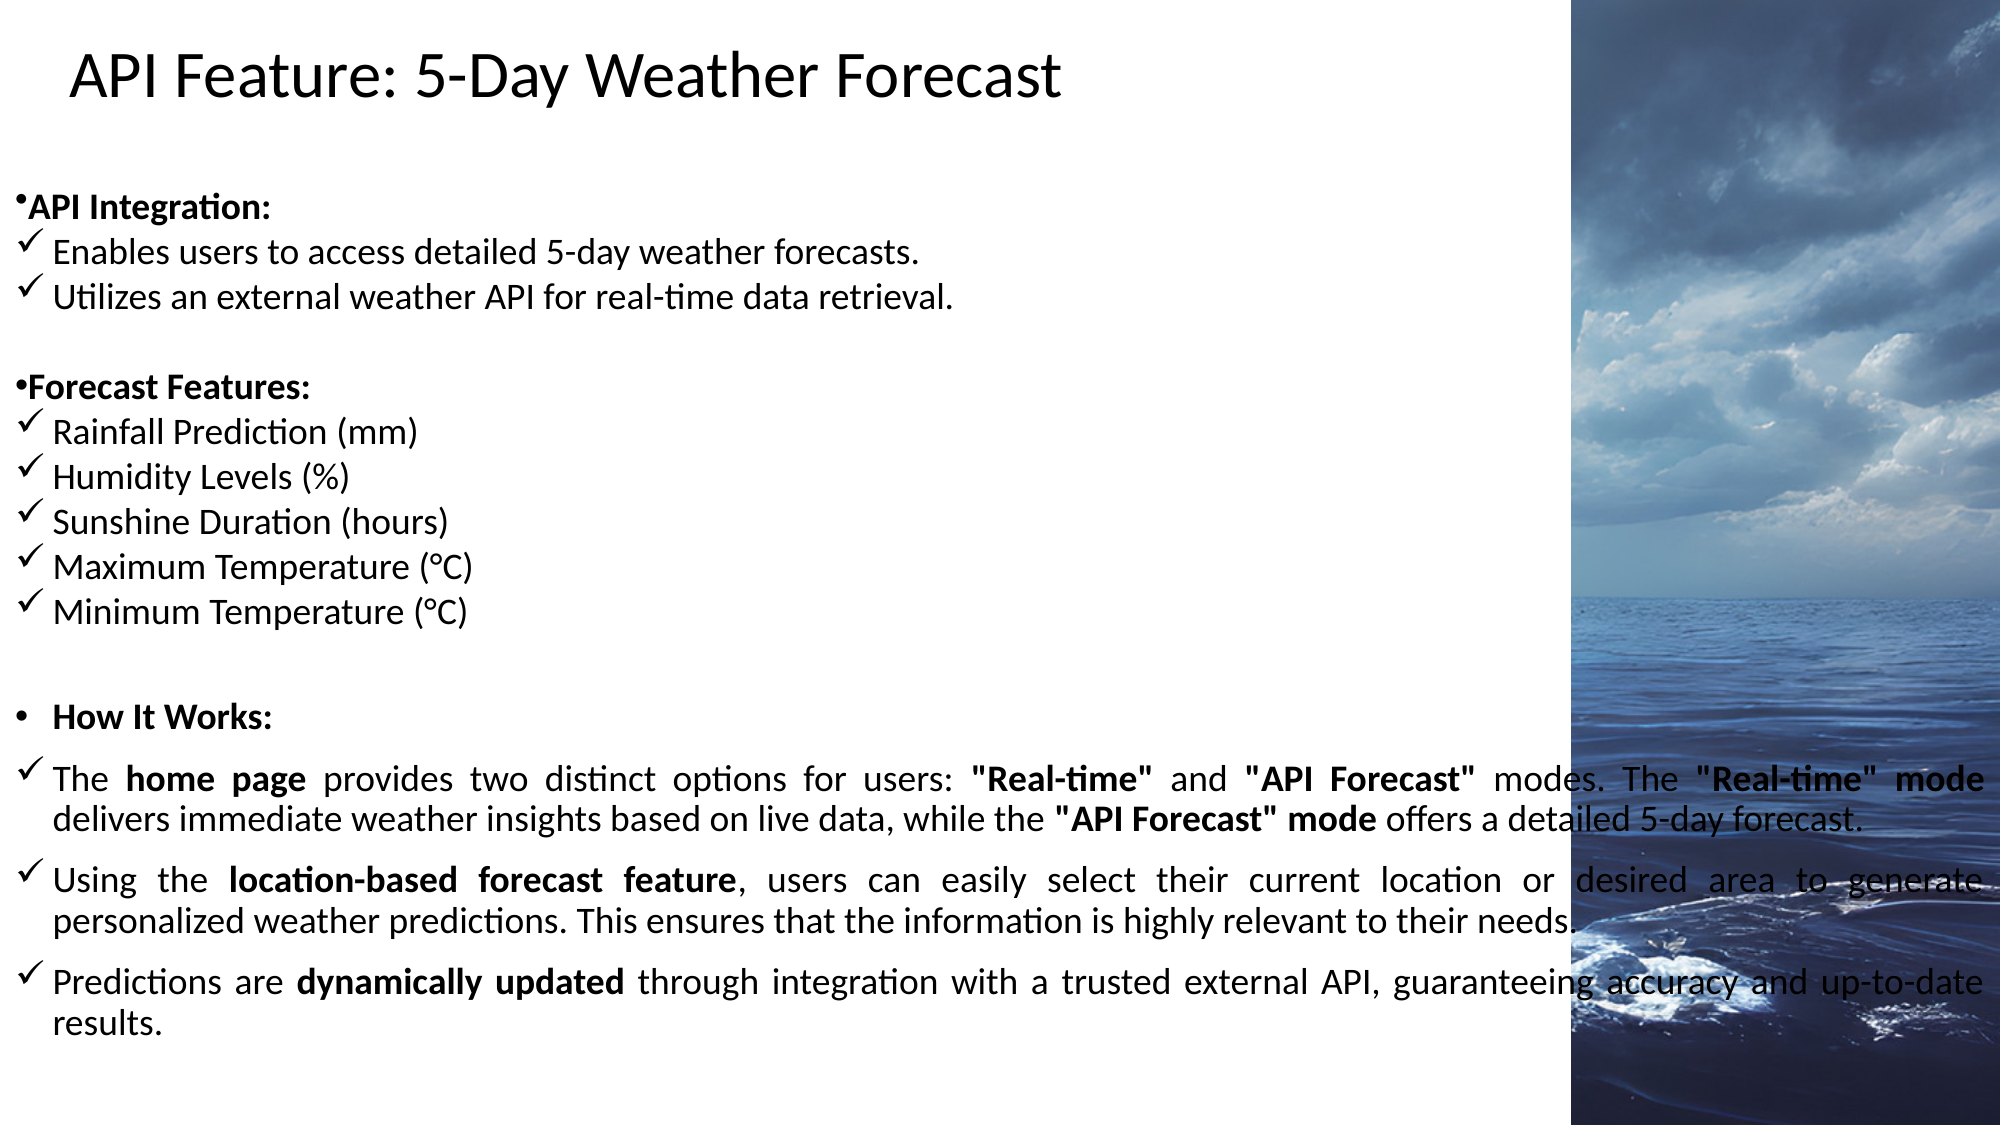

# API Feature: 5-Day Weather Forecast
API Integration:
Enables users to access detailed 5-day weather forecasts.
Utilizes an external weather API for real-time data retrieval.

Forecast Features:
Rainfall Prediction (mm)
Humidity Levels (%)
Sunshine Duration (hours)
Maximum Temperature (°C)
Minimum Temperature (°C)

How It Works:
The home page provides two distinct options for users: "Real-time" and "API Forecast" modes. The "Real-time" mode delivers immediate weather insights based on live data, while the "API Forecast" mode offers a detailed 5-day forecast.
Using the location-based forecast feature, users can easily select their current location or desired area to generate personalized weather predictions. This ensures that the information is highly relevant to their needs.
Predictions are dynamically updated through integration with a trusted external API, guaranteeing accuracy and up-to-date results.